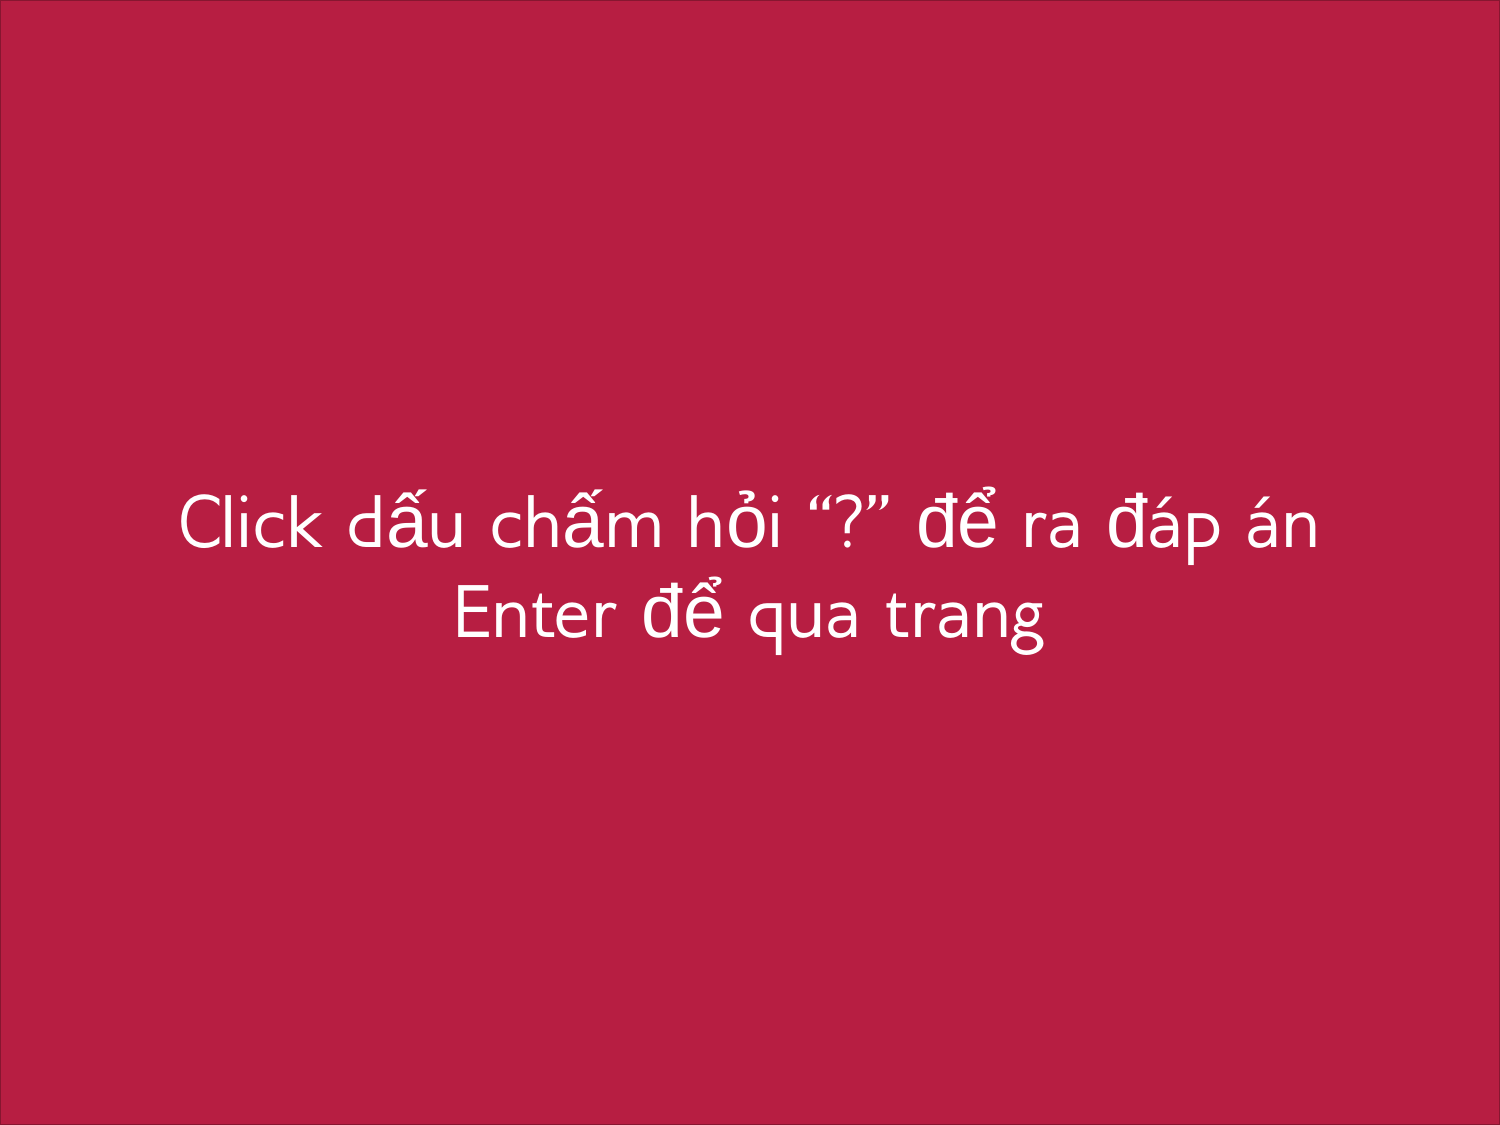

Click dấu chấm hỏi “?” để ra đáp án
Enter để qua trang
CÂU 7
Chữ thứ 8 của câu tại
13:6
Từ phải qua
Giê-hô-va